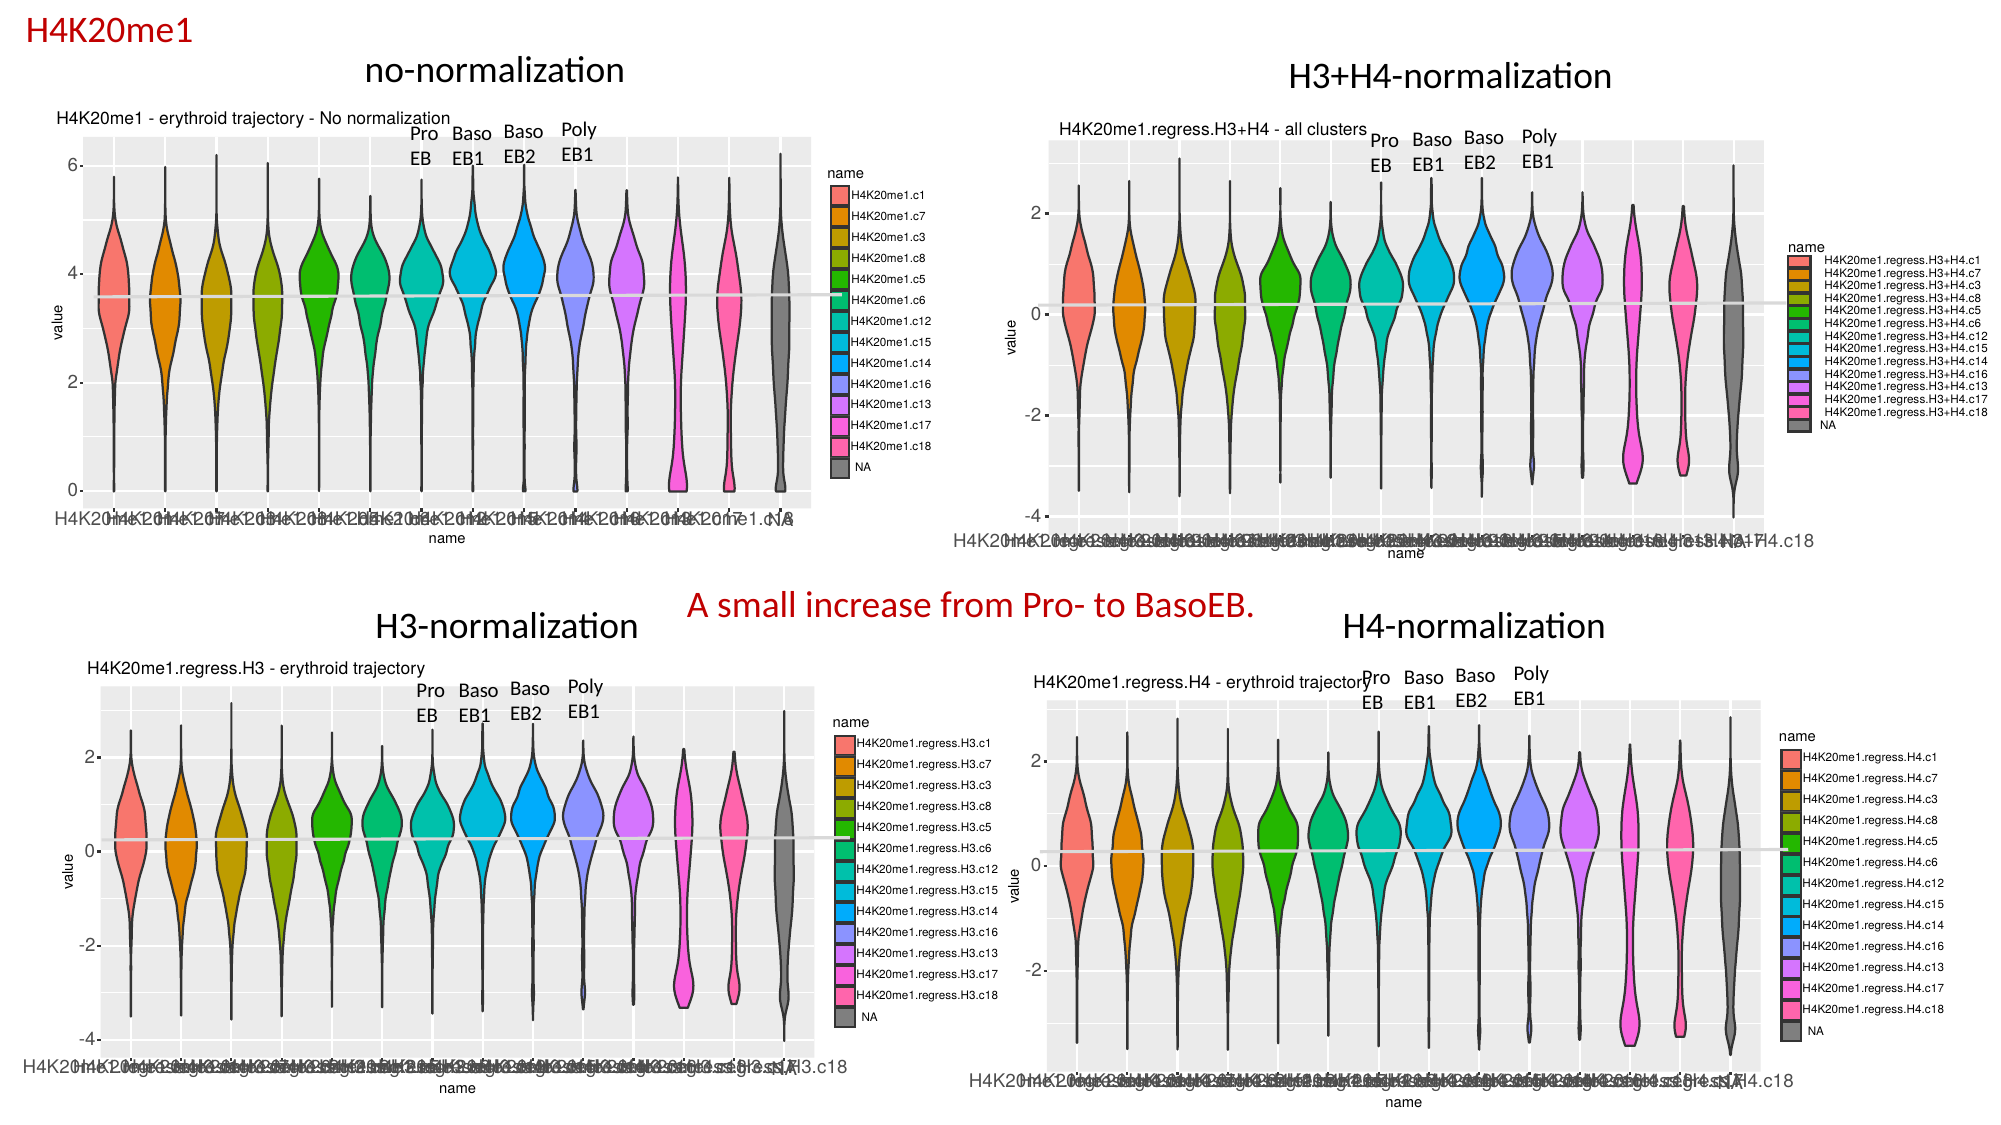

H4K20me1
no-normalization
H3+H4-normalization
Poly
EB1

H4K20me1 - erythroid trajectory - No normalization

6

name

H4K20me1.c1

H4K20me1.c7

H4K20me1.c3

H4K20me1.c8
4

H4K20me1.c5

H4K20me1.c6

H4K20me1.c12
value

H4K20me1.c15

H4K20me1.c14

2
H4K20me1.c16

H4K20me1.c13

H4K20me1.c17

H4K20me1.c18

NA
0

H4K20me1.c8
H4K20me1.c18
H4K20me1.c1
H4K20me1.c7
H4K20me1.c3
H4K20me1.c5
H4K20me1.c6
H4K20me1.c12
H4K20me1.c15
H4K20me1.c14
H4K20me1.c16
H4K20me1.c13
H4K20me1.c17
NA
name
Baso
EB2
Baso
EB1
Pro
EB
Poly
EB1
Baso
EB2
Baso
EB1
Pro
EB

H4K20me1.regress.H3+H4 - all clusters

2

name

H4K20me1.regress.H3+H4.c1

H4K20me1.regress.H3+H4.c7

H4K20me1.regress.H3+H4.c3

H4K20me1.regress.H3+H4.c8

H4K20me1.regress.H3+H4.c5
0

H4K20me1.regress.H3+H4.c6

H4K20me1.regress.H3+H4.c12
value

H4K20me1.regress.H3+H4.c15

H4K20me1.regress.H3+H4.c14

H4K20me1.regress.H3+H4.c16

H4K20me1.regress.H3+H4.c13

H4K20me1.regress.H3+H4.c17

H4K20me1.regress.H3+H4.c18
-2

NA

-4

H4K20me1.regress.H3+H4.c1
H4K20me1.regress.H3+H4.c7
H4K20me1.regress.H3+H4.c3
H4K20me1.regress.H3+H4.c8
H4K20me1.regress.H3+H4.c5
H4K20me1.regress.H3+H4.c6
H4K20me1.regress.H3+H4.c12
H4K20me1.regress.H3+H4.c15
H4K20me1.regress.H3+H4.c14
H4K20me1.regress.H3+H4.c16
H4K20me1.regress.H3+H4.c13
H4K20me1.regress.H3+H4.c17
H4K20me1.regress.H3+H4.c18
NA
name
A small increase from Pro- to BasoEB.
H3-normalization
H4-normalization
Poly
EB1
Baso
EB2
Baso
EB1
Pro
EB

H4K20me1.regress.H3 - erythroid trajectory

name

H4K20me1.regress.H3.c1

2

H4K20me1.regress.H3.c7

H4K20me1.regress.H3.c3

H4K20me1.regress.H3.c8

H4K20me1.regress.H3.c5

H4K20me1.regress.H3.c6
0

H4K20me1.regress.H3.c12
value

H4K20me1.regress.H3.c15

H4K20me1.regress.H3.c14

H4K20me1.regress.H3.c16
-2

H4K20me1.regress.H3.c13

H4K20me1.regress.H3.c17

H4K20me1.regress.H3.c18

NA
-4

H4K20me1.regress.H3.c1
H4K20me1.regress.H3.c7
H4K20me1.regress.H3.c3
H4K20me1.regress.H3.c8
H4K20me1.regress.H3.c5
H4K20me1.regress.H3.c6
H4K20me1.regress.H3.c12
H4K20me1.regress.H3.c15
H4K20me1.regress.H3.c14
H4K20me1.regress.H3.c16
H4K20me1.regress.H3.c13
H4K20me1.regress.H3.c17
H4K20me1.regress.H3.c18
NA
name
Poly
EB1
Baso
EB2
Baso
EB1
Pro
EB

H4K20me1.regress.H4 - erythroid trajectory

name

H4K20me1.regress.H4.c1
2

H4K20me1.regress.H4.c7

H4K20me1.regress.H4.c3

H4K20me1.regress.H4.c8

H4K20me1.regress.H4.c5

H4K20me1.regress.H4.c6
0

H4K20me1.regress.H4.c12
value

H4K20me1.regress.H4.c15

H4K20me1.regress.H4.c14

H4K20me1.regress.H4.c16

H4K20me1.regress.H4.c13
-2

H4K20me1.regress.H4.c17

H4K20me1.regress.H4.c18

NA

H4K20me1.regress.H4.c1
H4K20me1.regress.H4.c7
H4K20me1.regress.H4.c3
H4K20me1.regress.H4.c8
H4K20me1.regress.H4.c5
H4K20me1.regress.H4.c6
H4K20me1.regress.H4.c12
H4K20me1.regress.H4.c15
H4K20me1.regress.H4.c14
H4K20me1.regress.H4.c16
H4K20me1.regress.H4.c13
H4K20me1.regress.H4.c17
H4K20me1.regress.H4.c18
NA
name